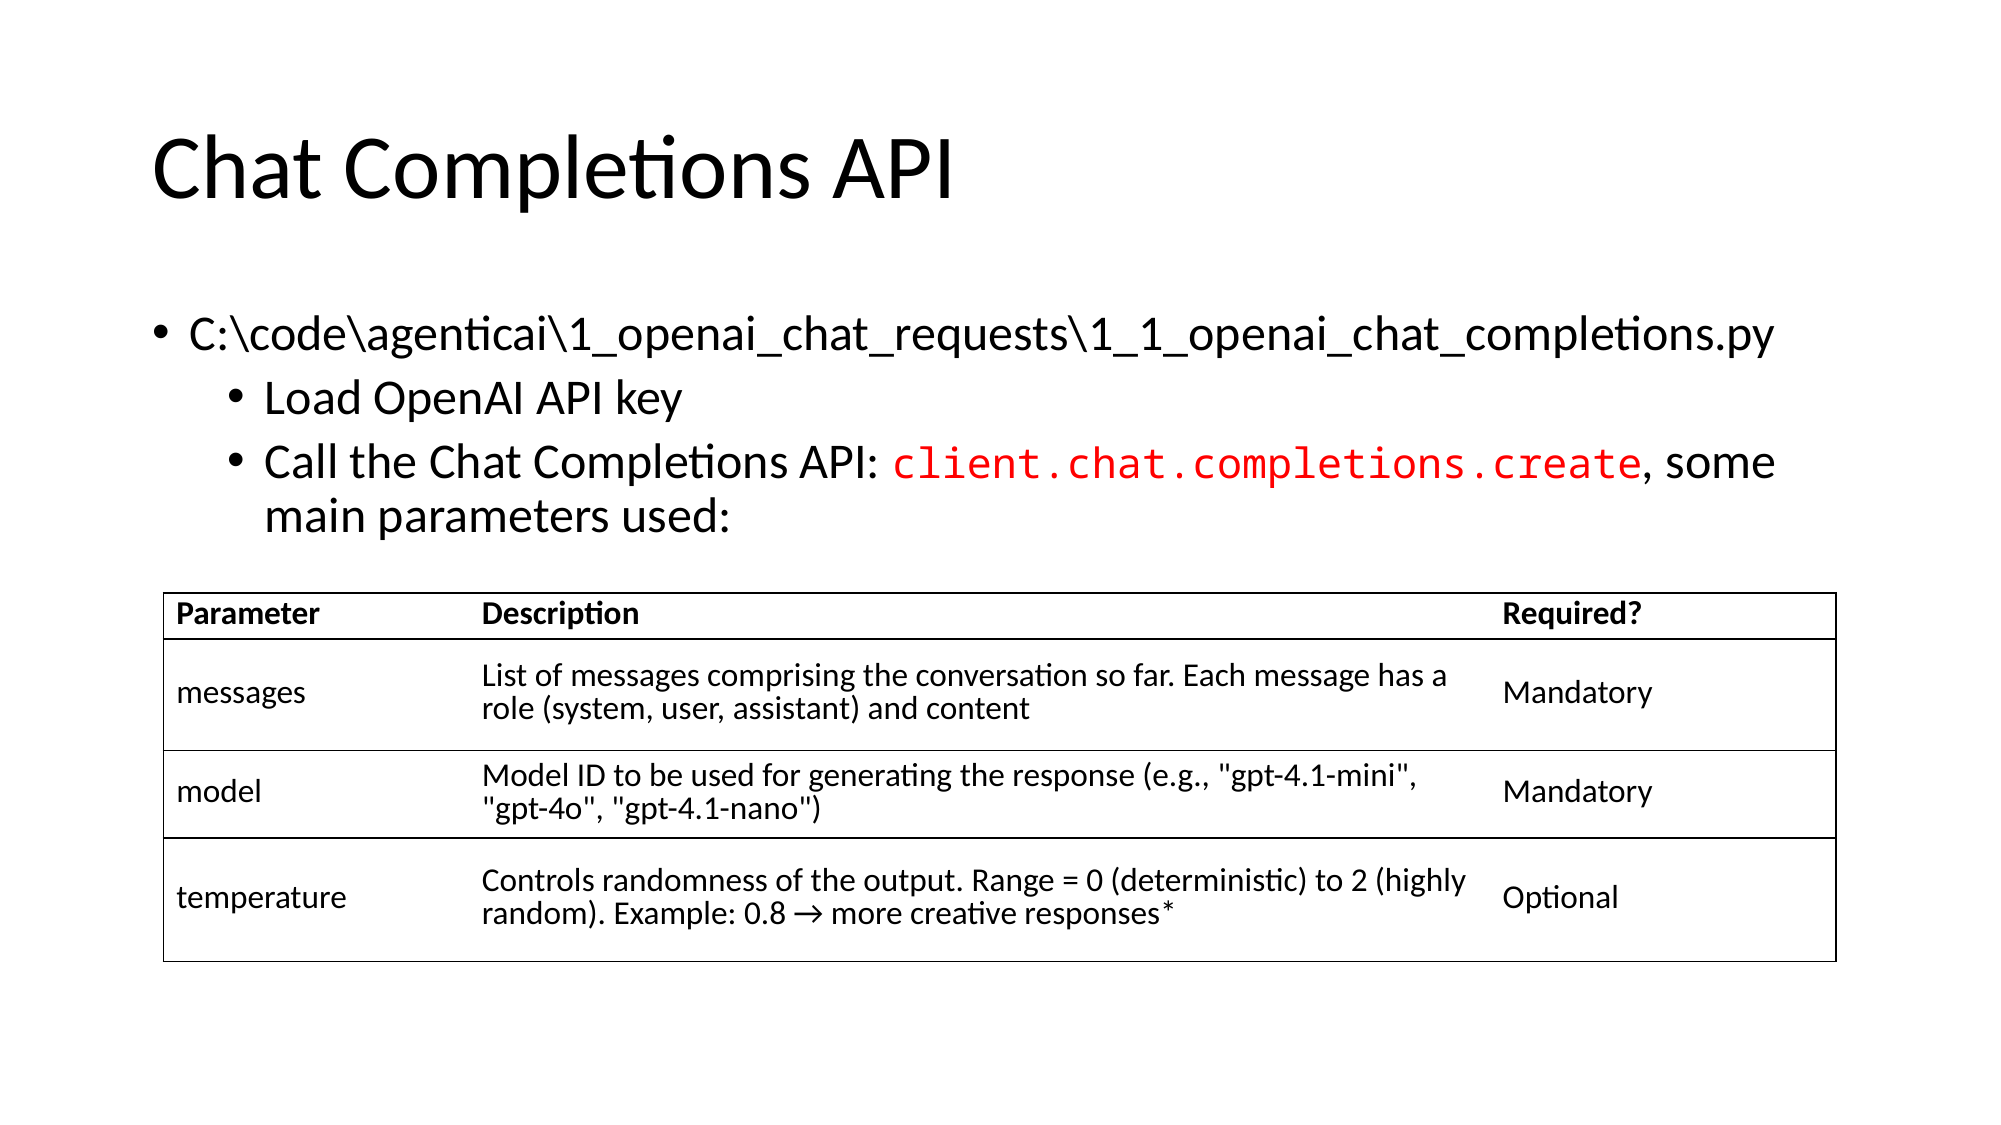

# Chat Completions API
C:\code\agenticai\1_openai_chat_requests\1_1_openai_chat_completions.py
Load OpenAI API key
Call the Chat Completions API: client.chat.completions.create, some main parameters used:

| Parameter | Description | Required? |
| --- | --- | --- |
| messages | List of messages comprising the conversation so far. Each message has a role (system, user, assistant) and content | Mandatory |
| model | Model ID to be used for generating the response (e.g., "gpt-4.1-mini", "gpt-4o", "gpt-4.1-nano") | Mandatory |
| temperature | Controls randomness of the output. Range = 0 (deterministic) to 2 (highly random). Example: 0.8 → more creative responses\* | Optional |